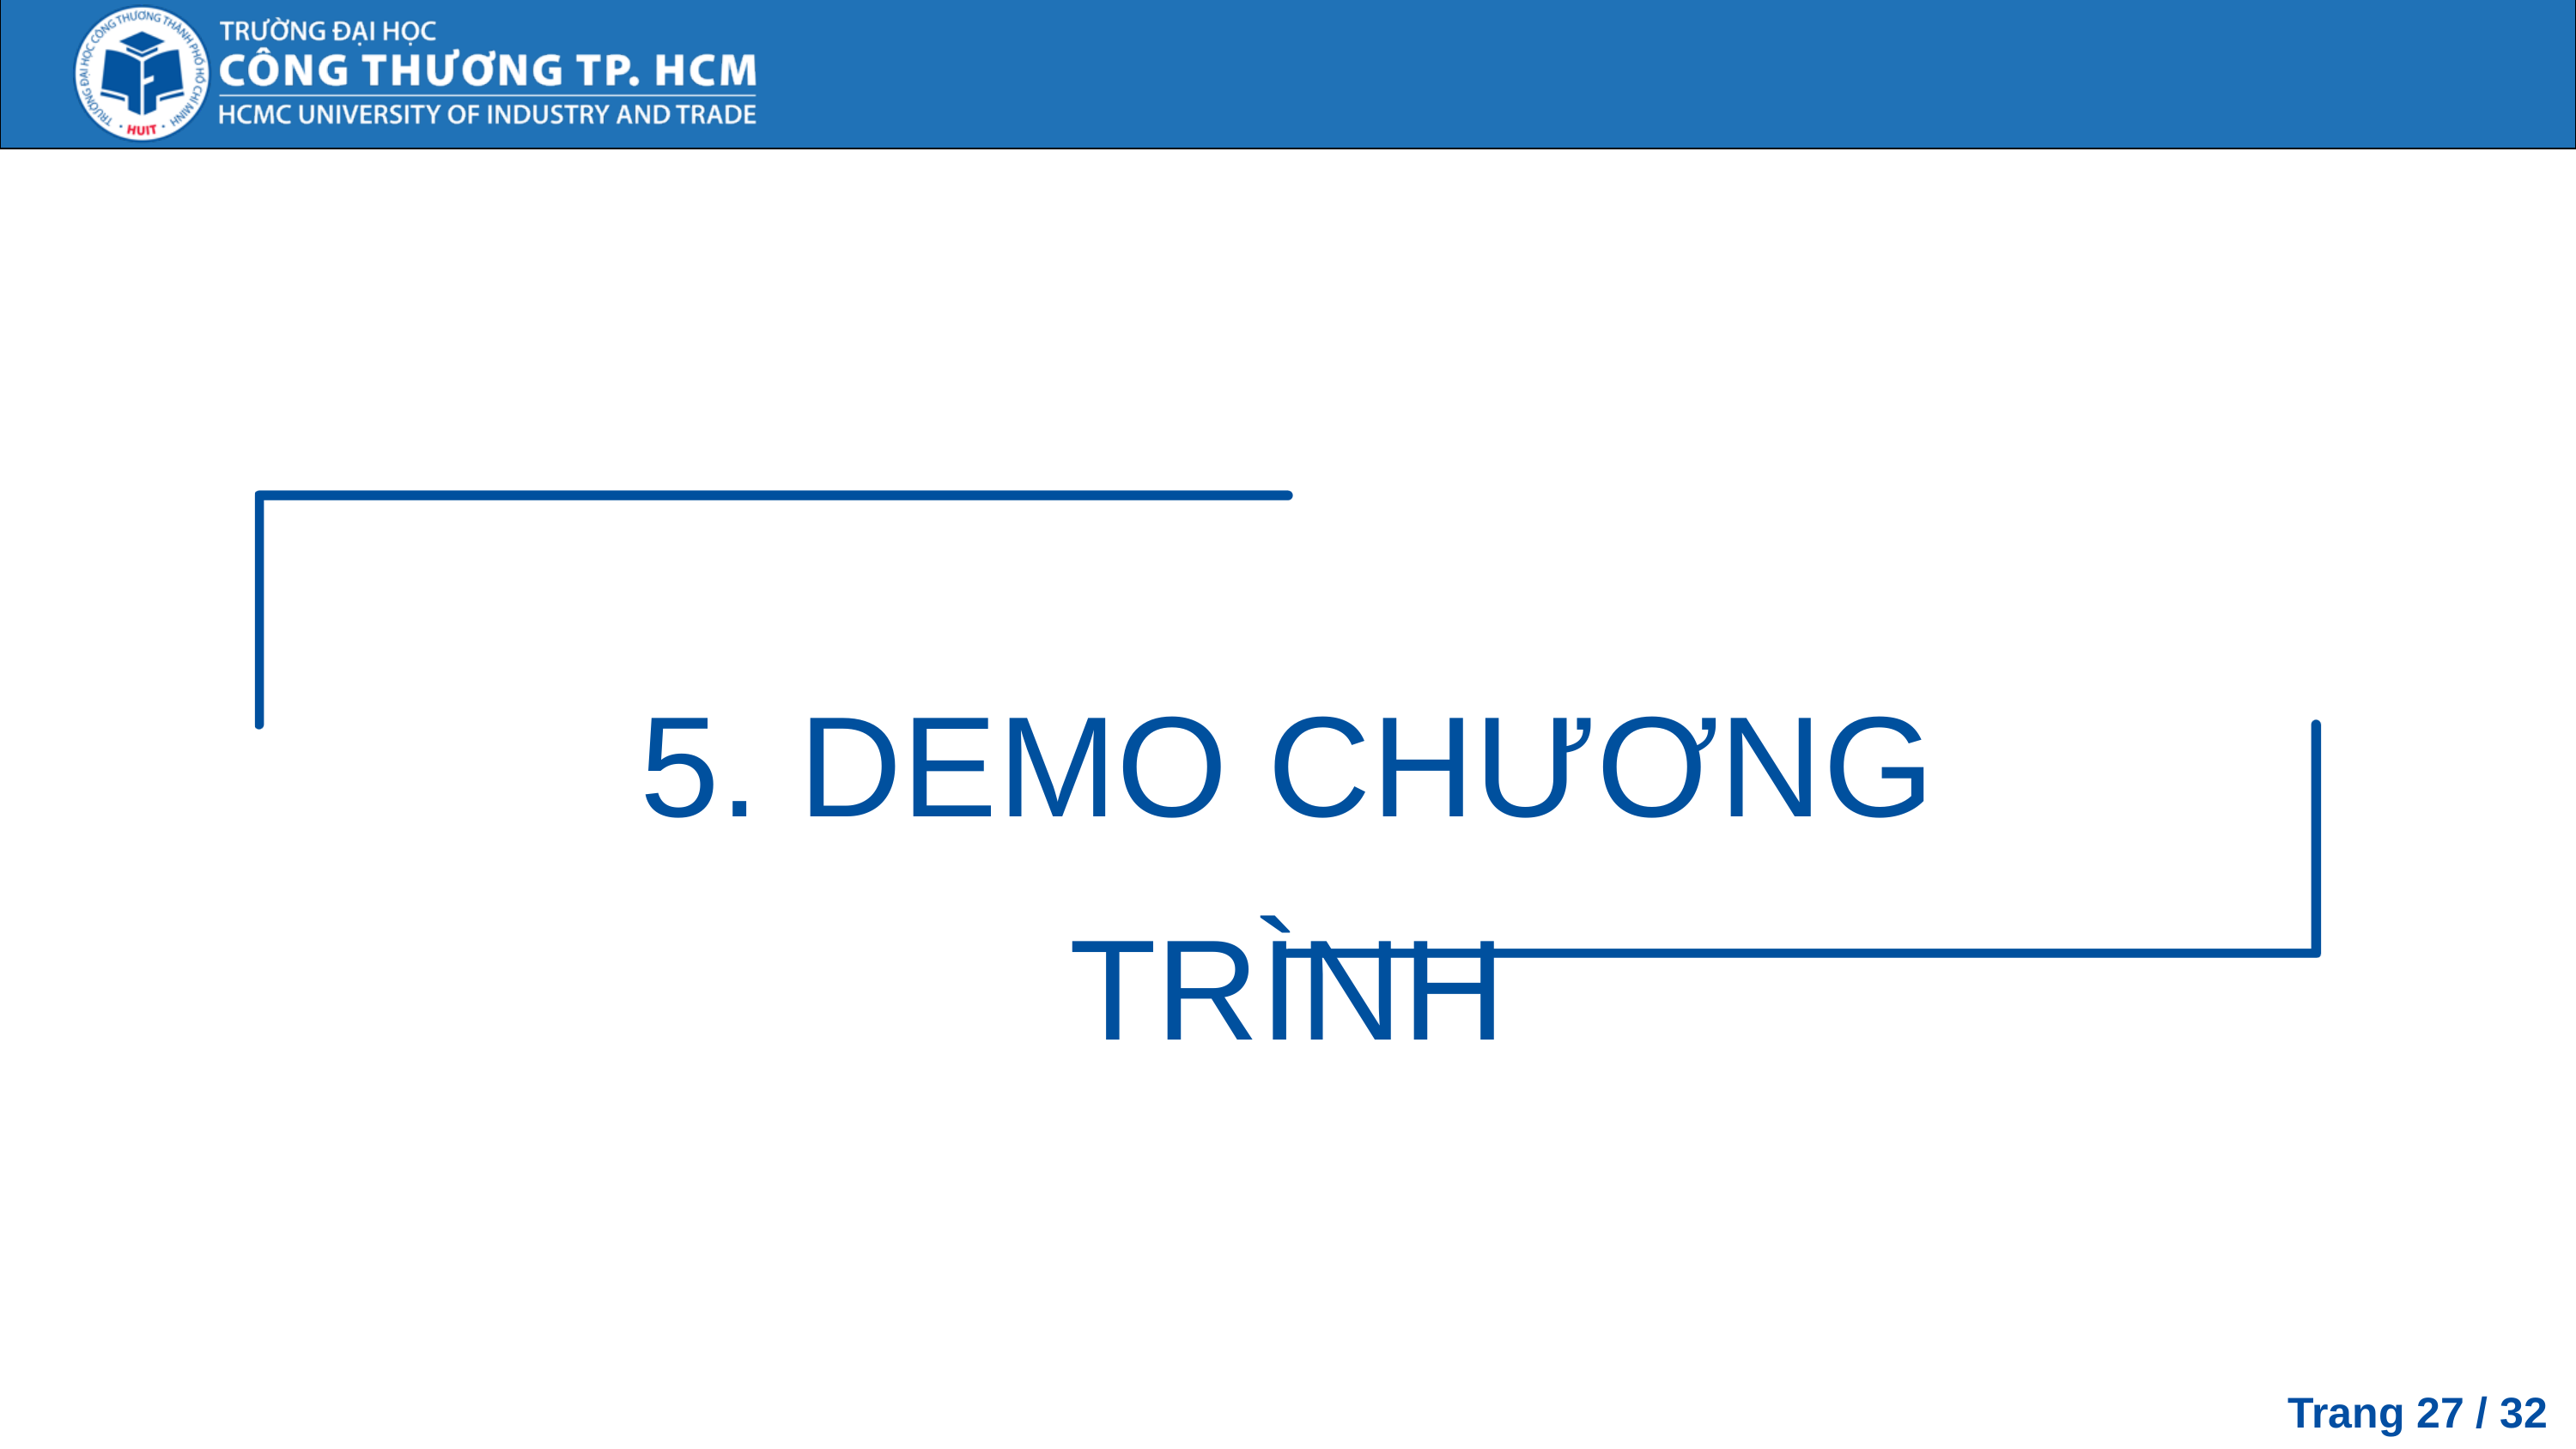

5. DEMO CHƯƠNG TRÌNH
Trang 27 / 32